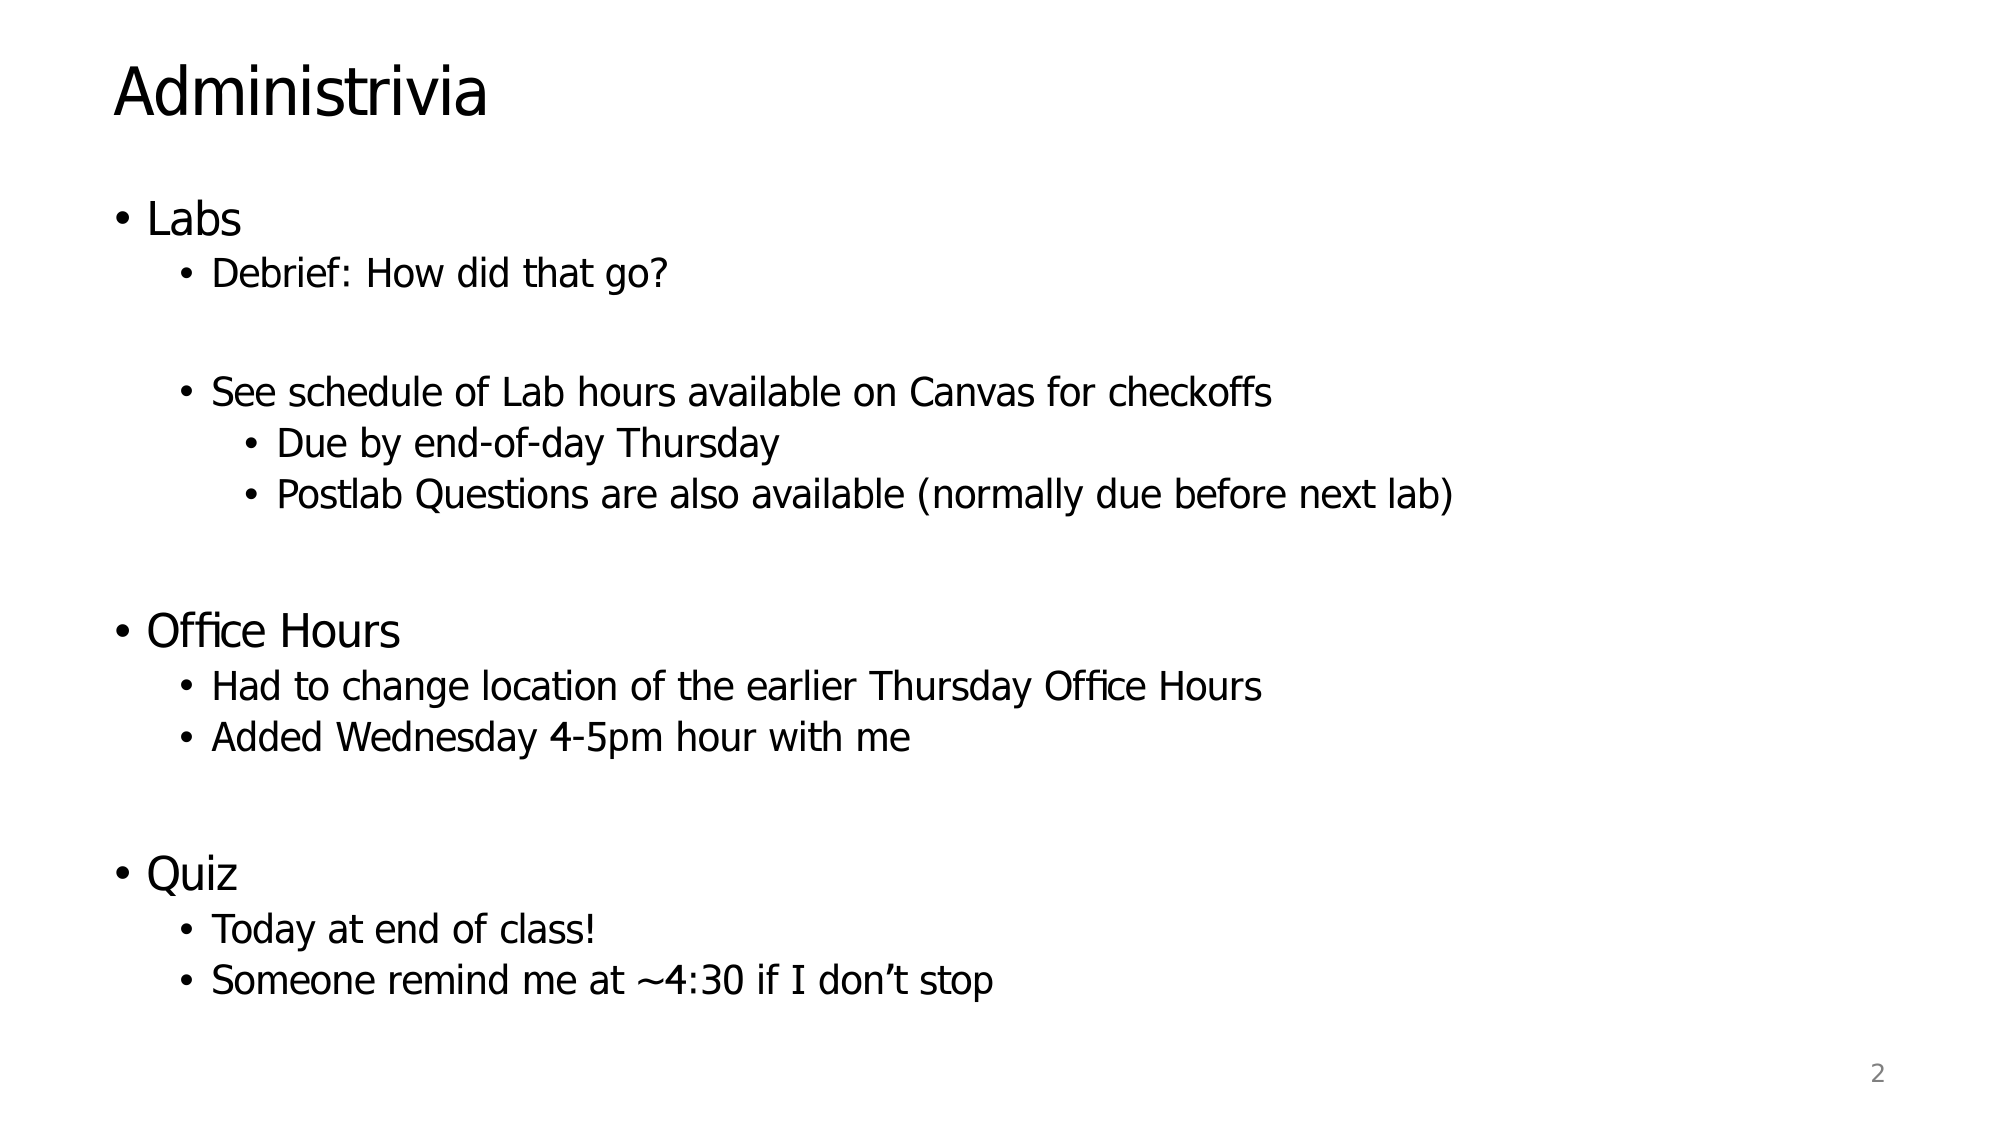

# Administrivia
Labs
Debrief: How did that go?

See schedule of Lab hours available on Canvas for checkoffs
Due by end-of-day Thursday
Postlab Questions are also available (normally due before next lab)

Office Hours
Had to change location of the earlier Thursday Office Hours
Added Wednesday 4-5pm hour with me

Quiz
Today at end of class!
Someone remind me at ~4:30 if I don’t stop
2